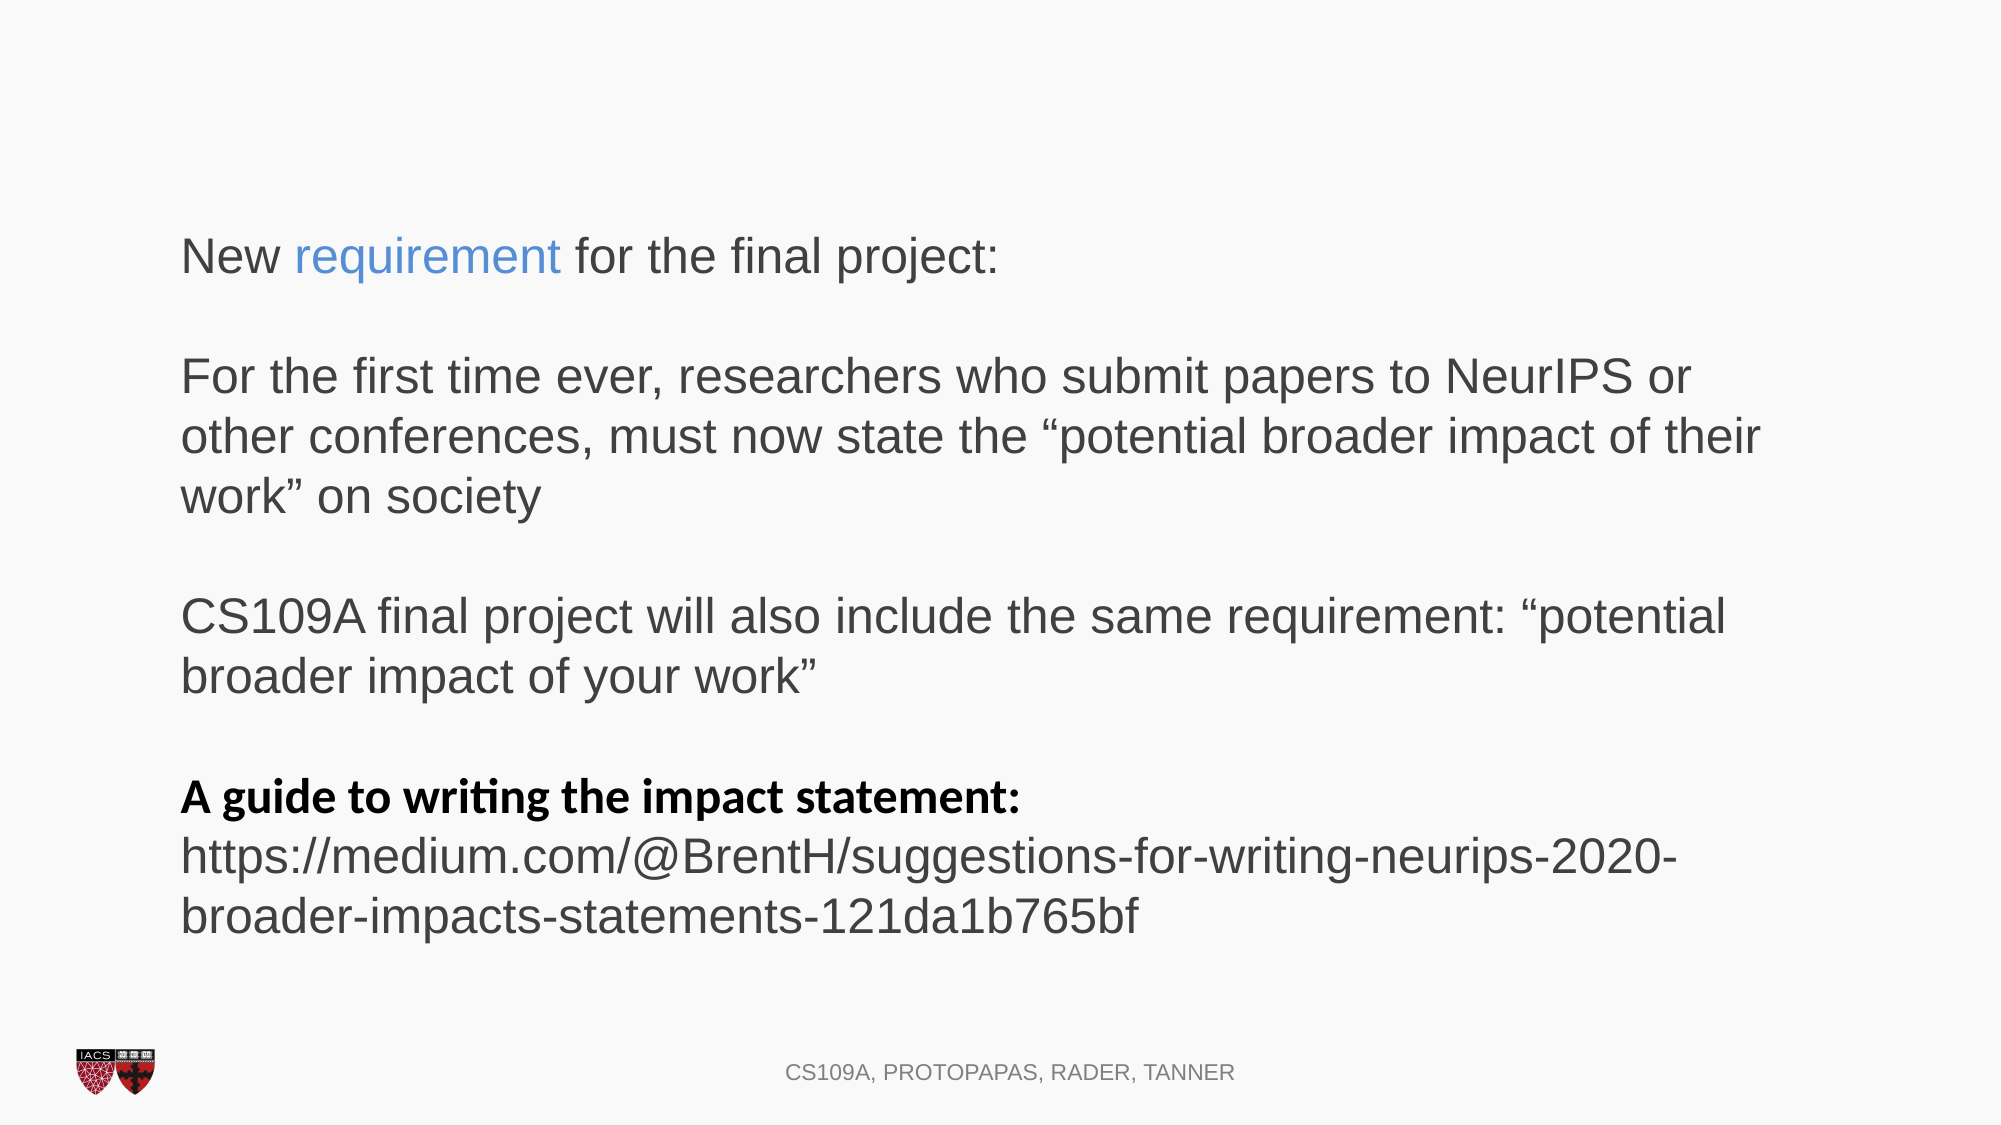

New requirement for the final project:

For the first time ever, researchers who submit papers to NeurIPS or other conferences, must now state the “potential broader impact of their work” on society

CS109A final project will also include the same requirement: “potential broader impact of your work”

A guide to writing the impact statement:
https://medium.com/@BrentH/suggestions-for-writing-neurips-2020-broader-impacts-statements-121da1b765bf